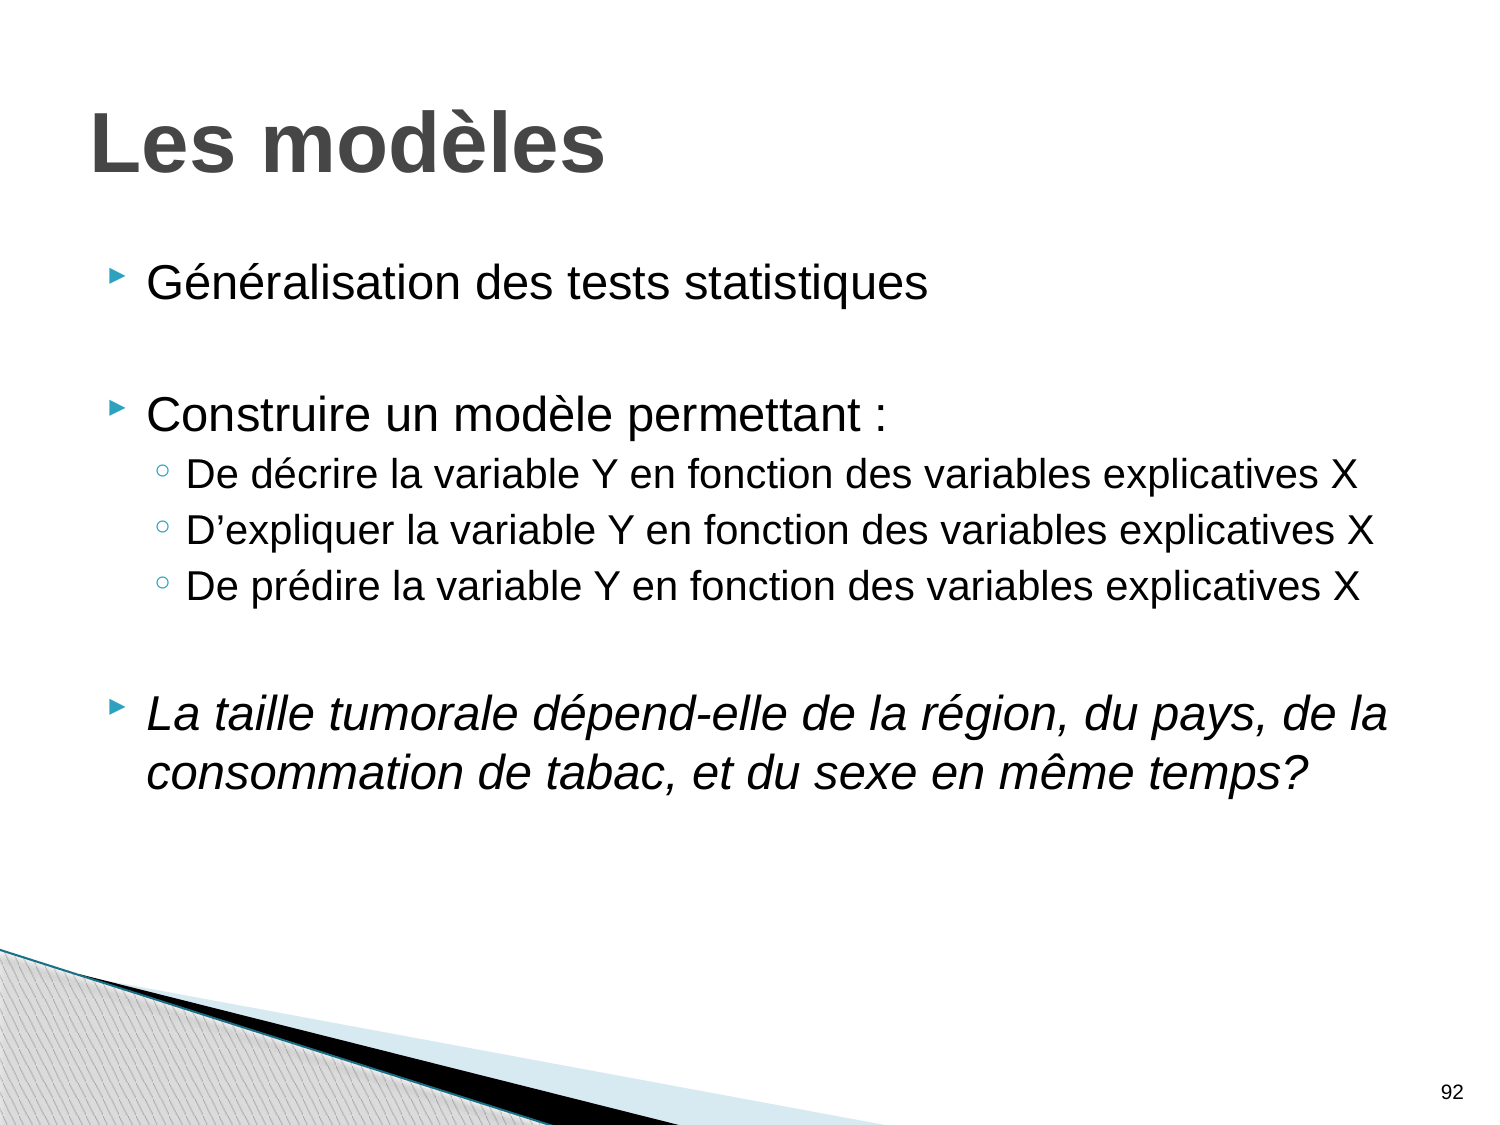

# Les modèles
Généralisation des tests statistiques

Construire un modèle permettant :
De décrire la variable Y en fonction des variables explicatives X
D’expliquer la variable Y en fonction des variables explicatives X
De prédire la variable Y en fonction des variables explicatives X

La taille tumorale dépend-elle de la région, du pays, de la consommation de tabac, et du sexe en même temps?

92